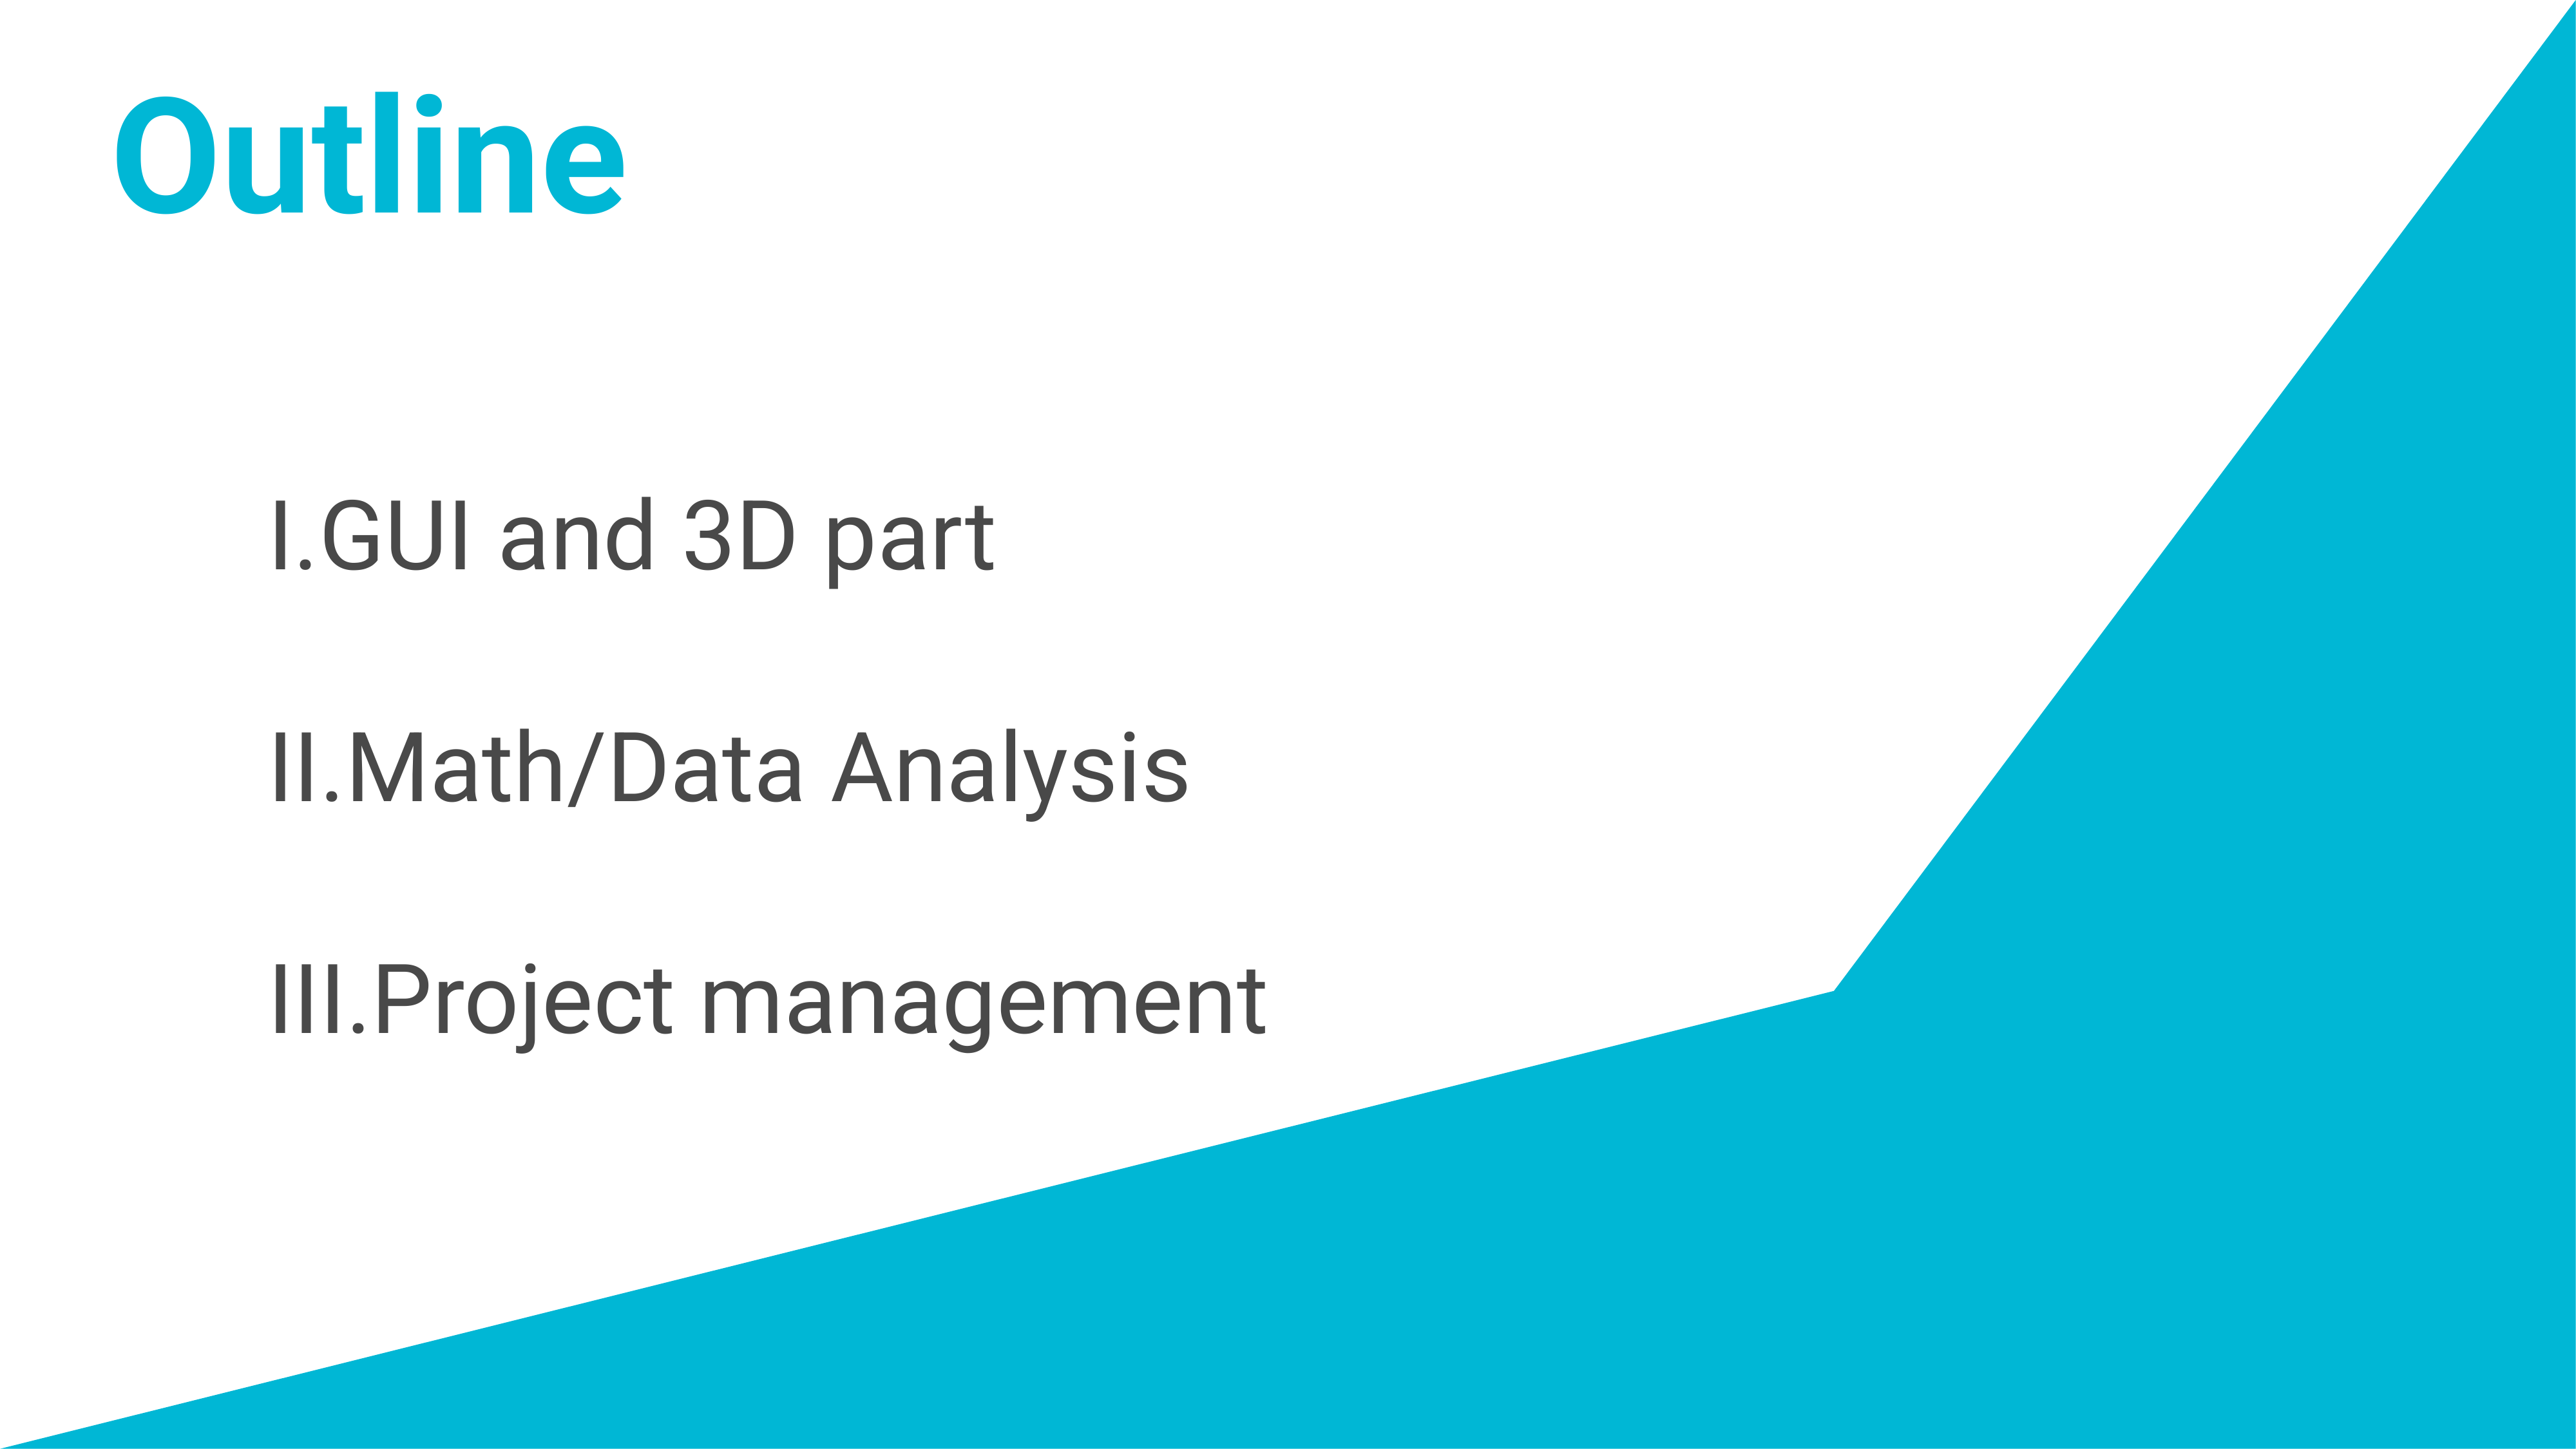

Outline
GUI and 3D part
Math/Data Analysis
Project management